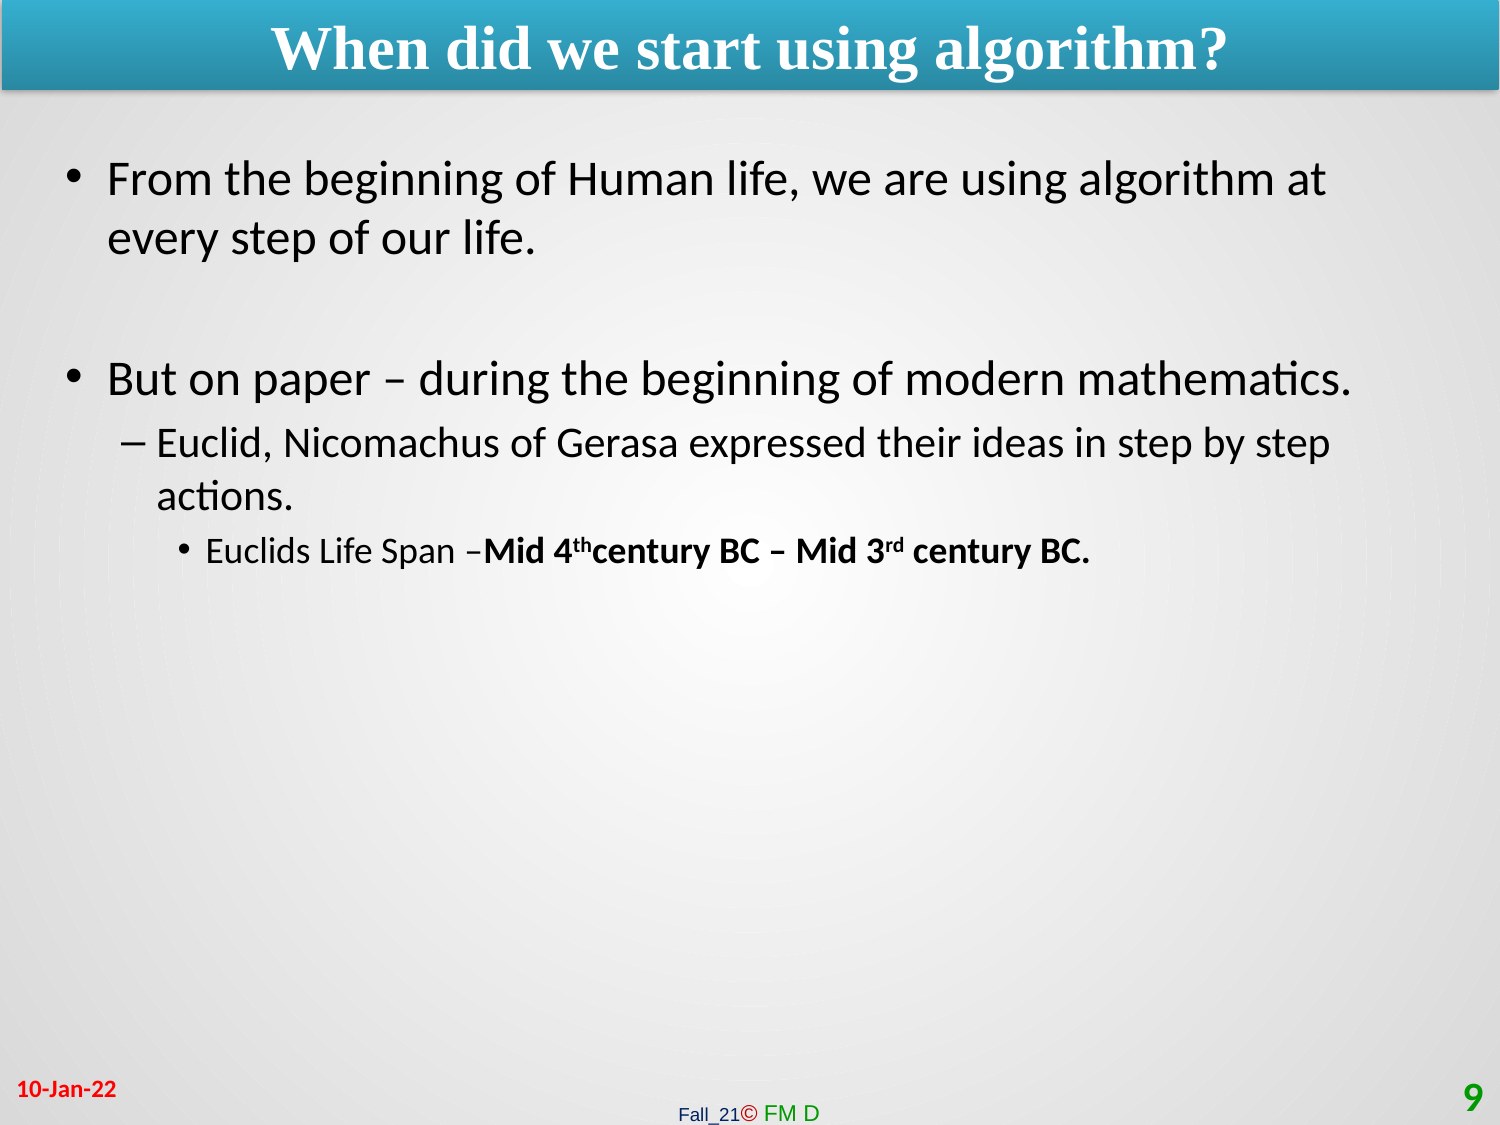

When did we start using algorithm?
From the beginning of Human life, we are using algorithm at every step of our life.

But on paper – during the beginning of modern mathematics.
Euclid, Nicomachus of Gerasa expressed their ideas in step by step actions.
Euclids Life Span –Mid 4thcentury BC – Mid 3rd century BC.
10-Jan-22
9